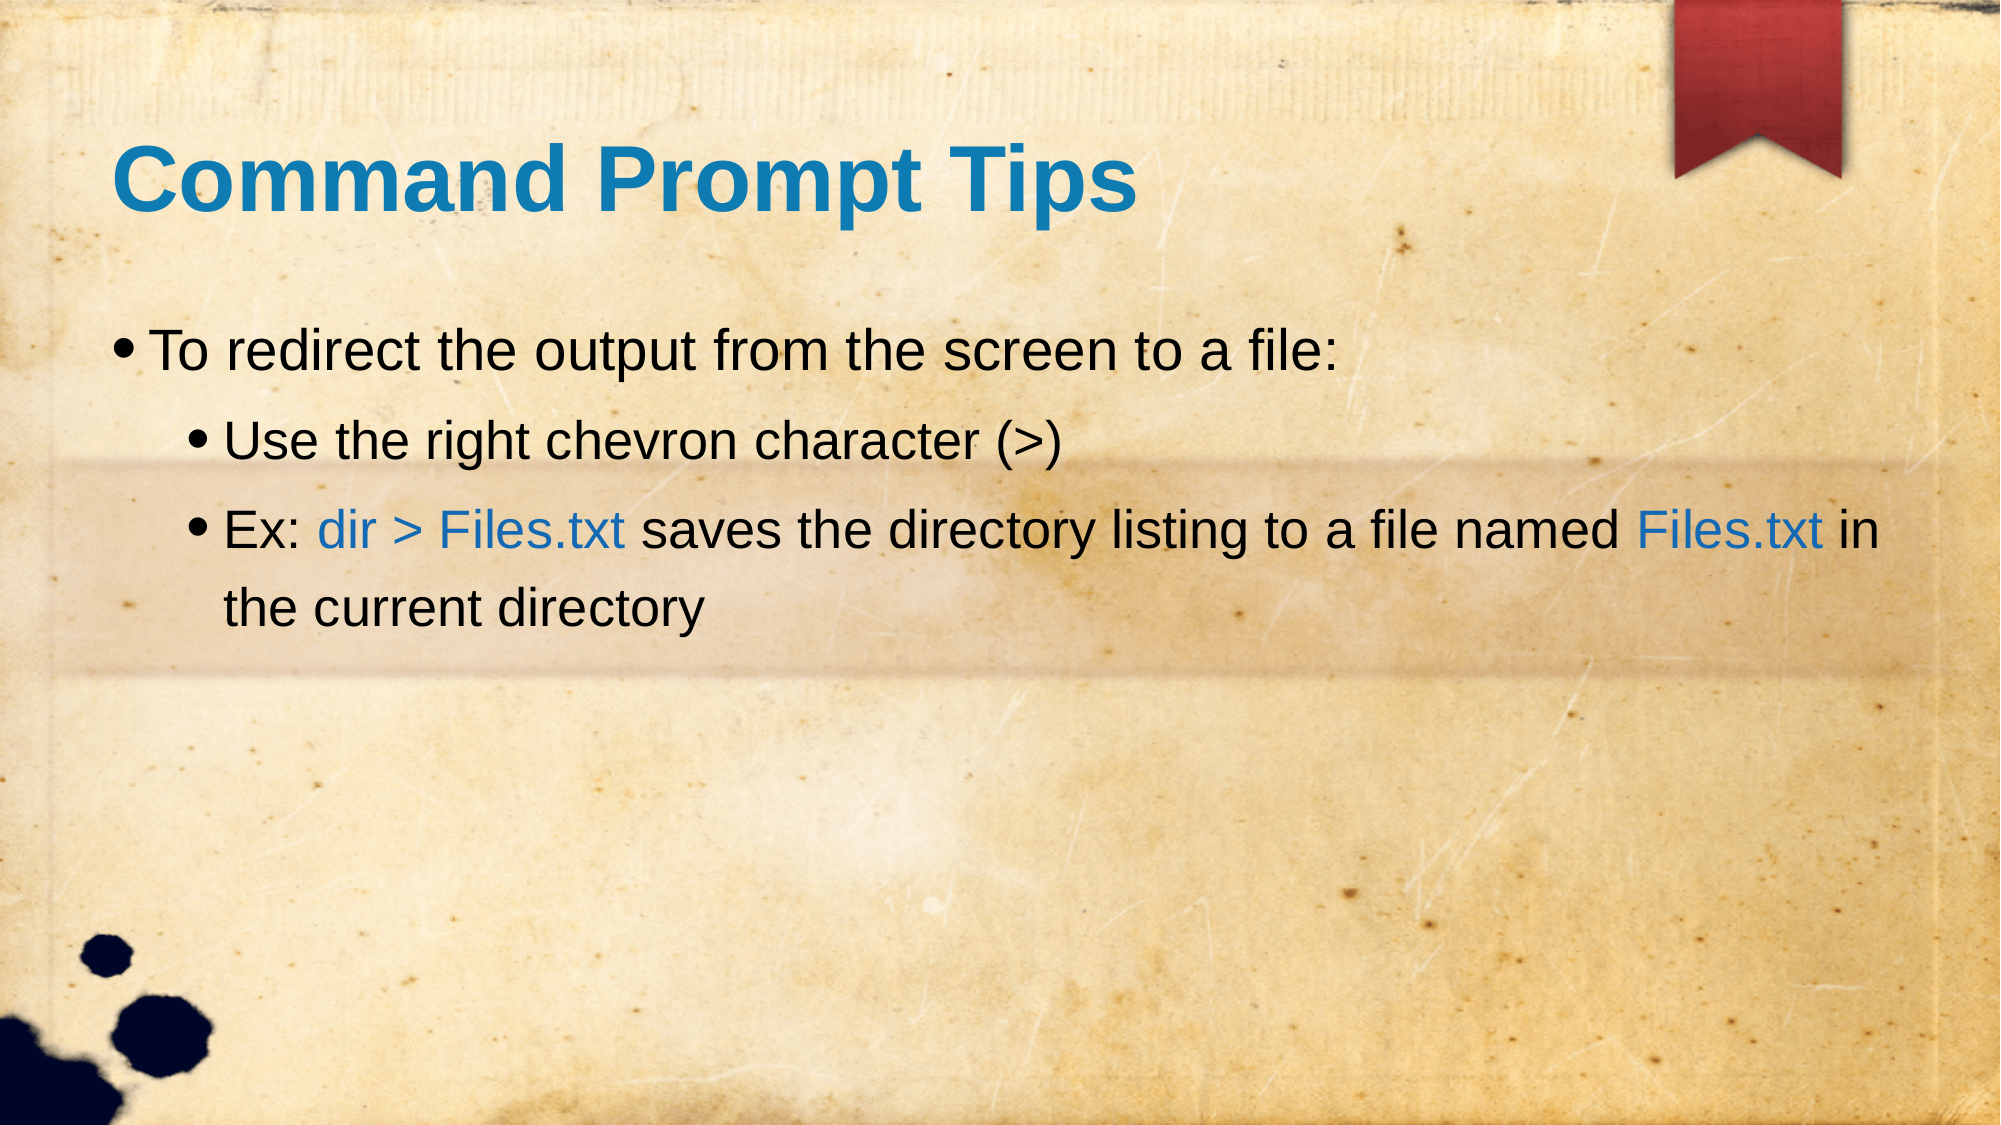

Command Prompt Tips
To redirect the output from the screen to a file:
Use the right chevron character (>)
Ex: dir > Files.txt saves the directory listing to a file named Files.txt in the current directory